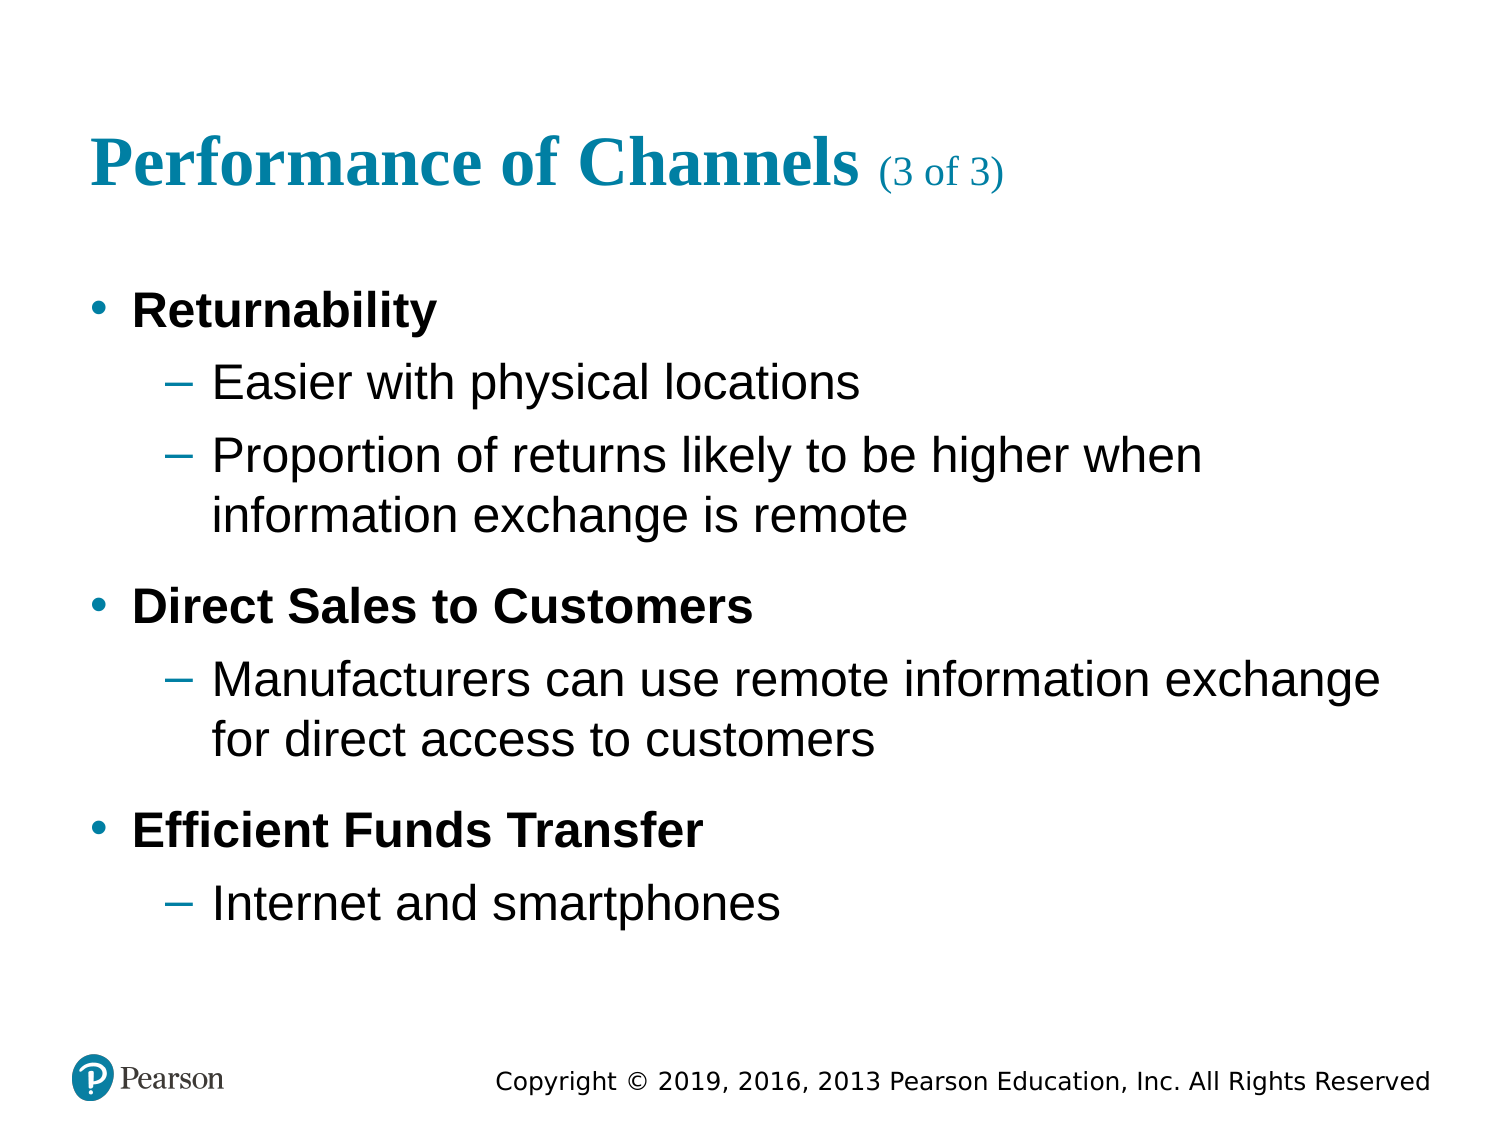

# Performance of Channels (3 of 3)
Returnability
Easier with physical locations
Proportion of returns likely to be higher when information exchange is remote
Direct Sales to Customers
Manufacturers can use remote information exchange for direct access to customers
Efficient Funds Transfer
Internet and smartphones